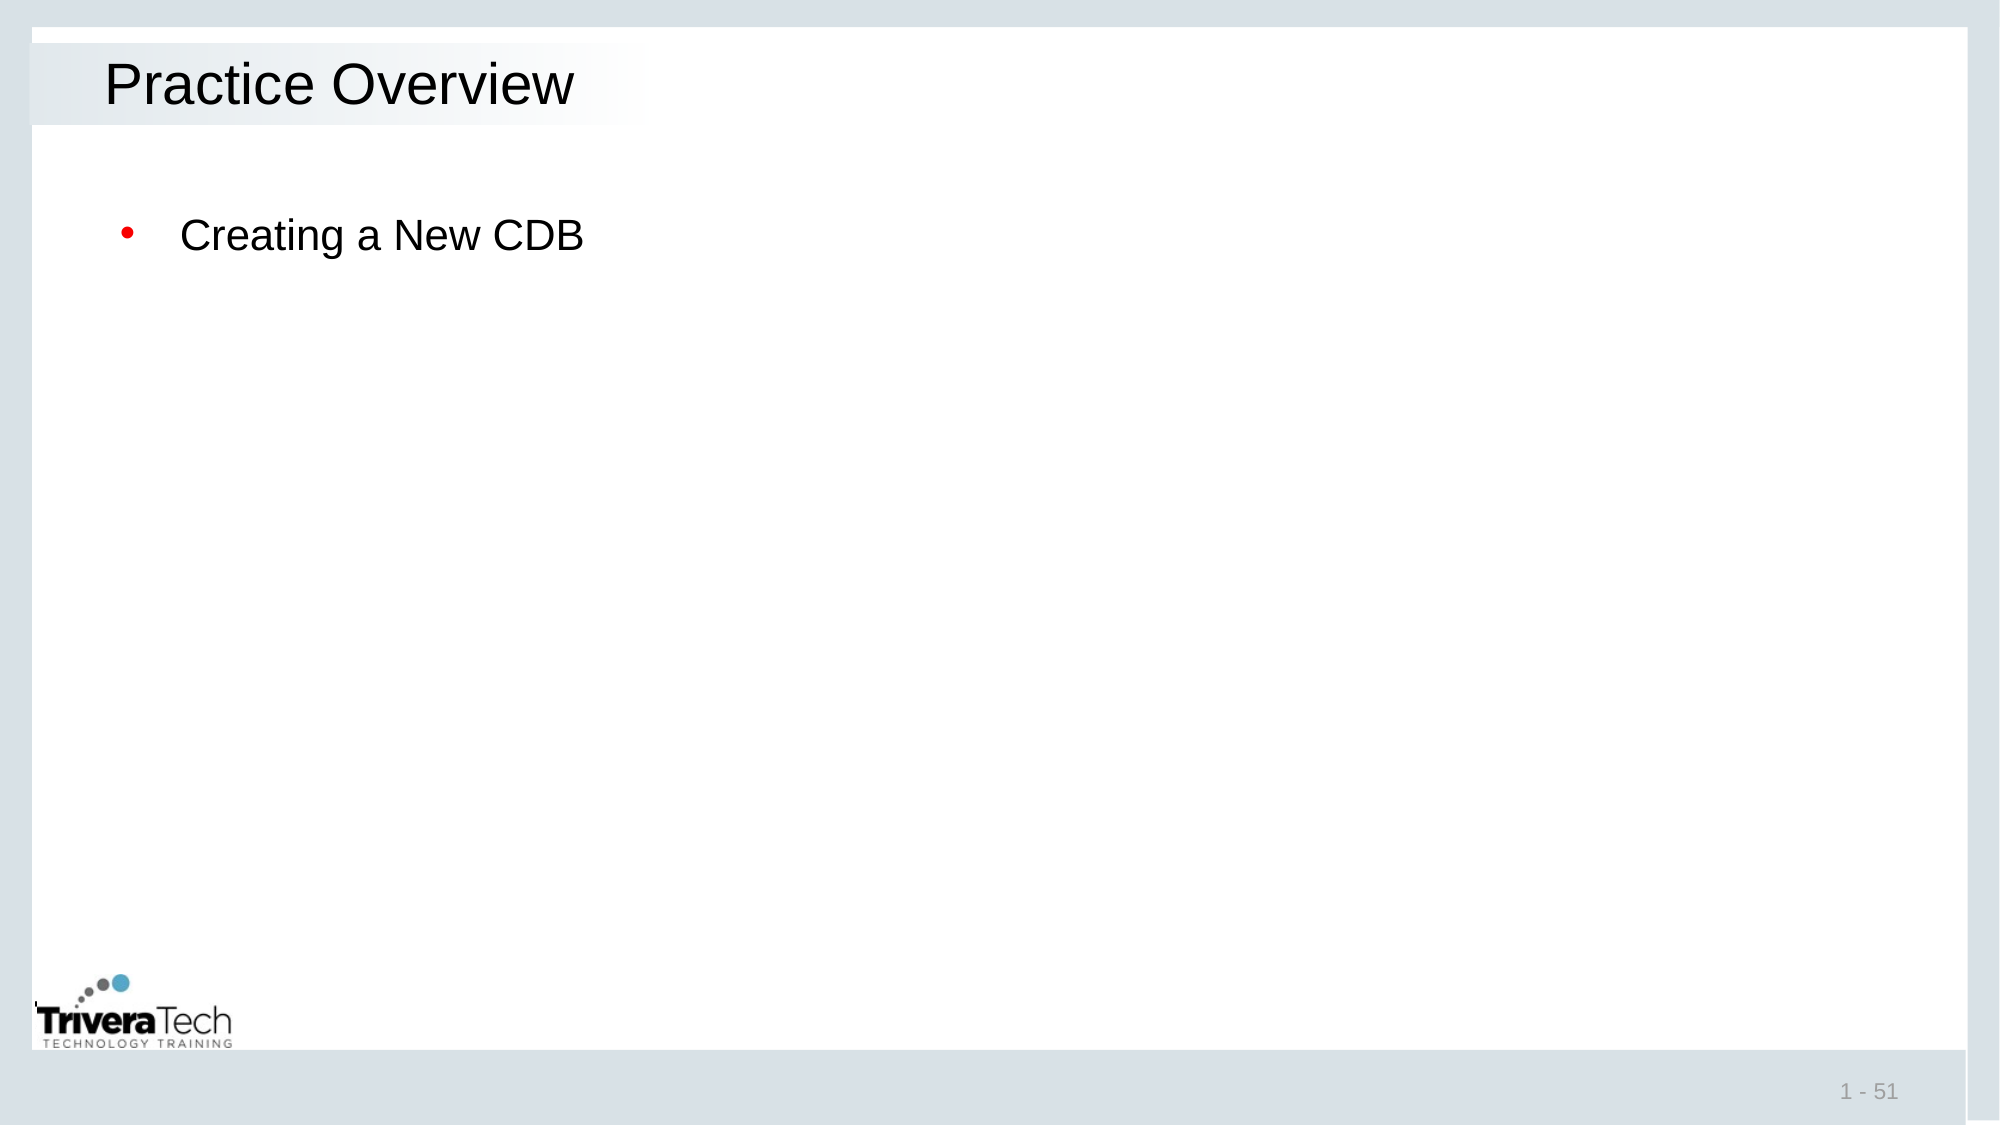

# Practice Overview
Creating a New CDB